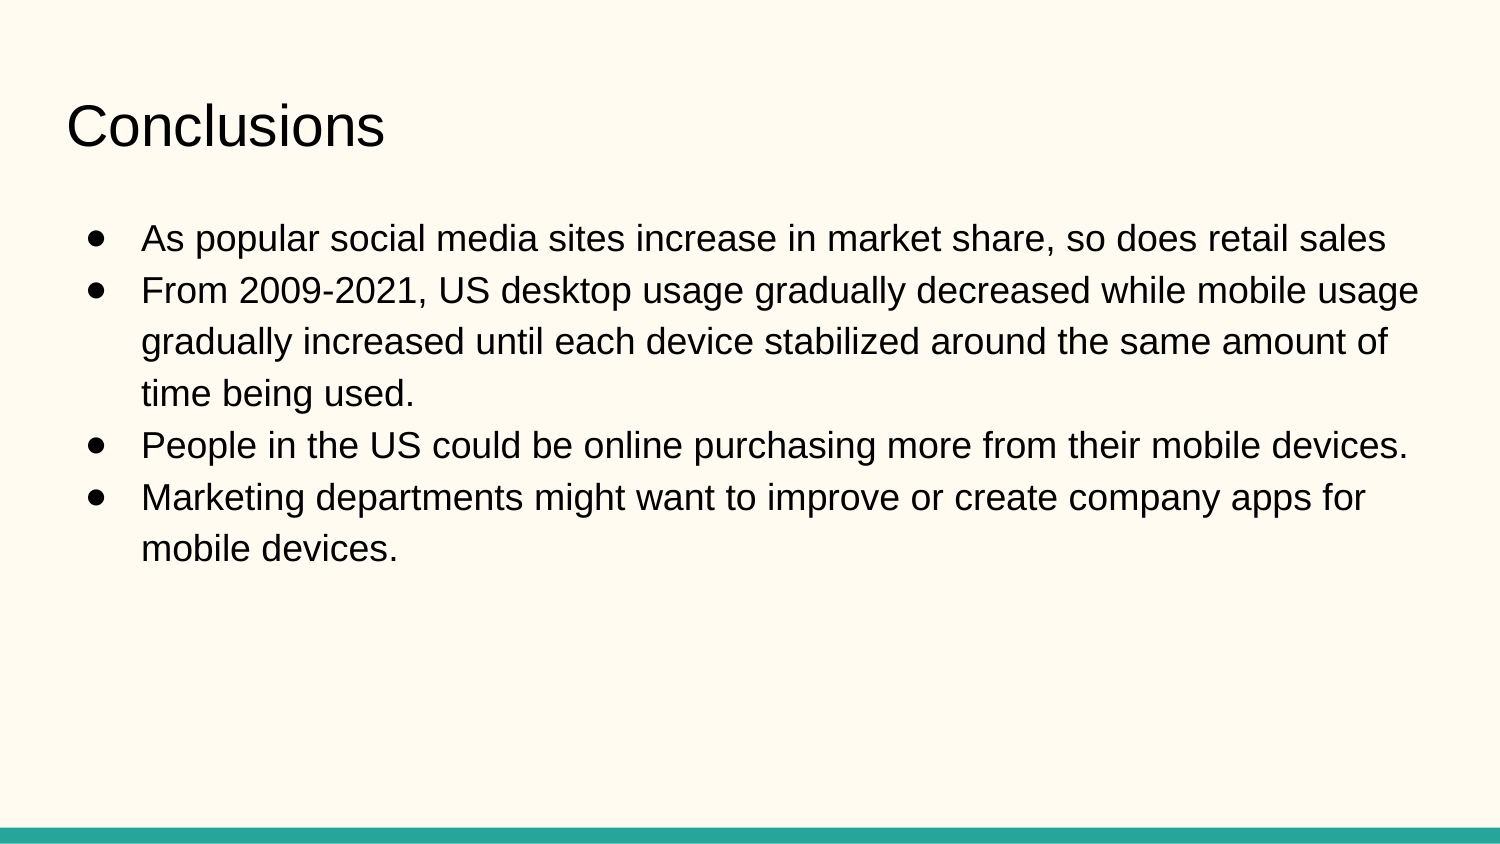

# Conclusions
As popular social media sites increase in market share, so does retail sales
From 2009-2021, US desktop usage gradually decreased while mobile usage gradually increased until each device stabilized around the same amount of time being used.
People in the US could be online purchasing more from their mobile devices.
Marketing departments might want to improve or create company apps for mobile devices.